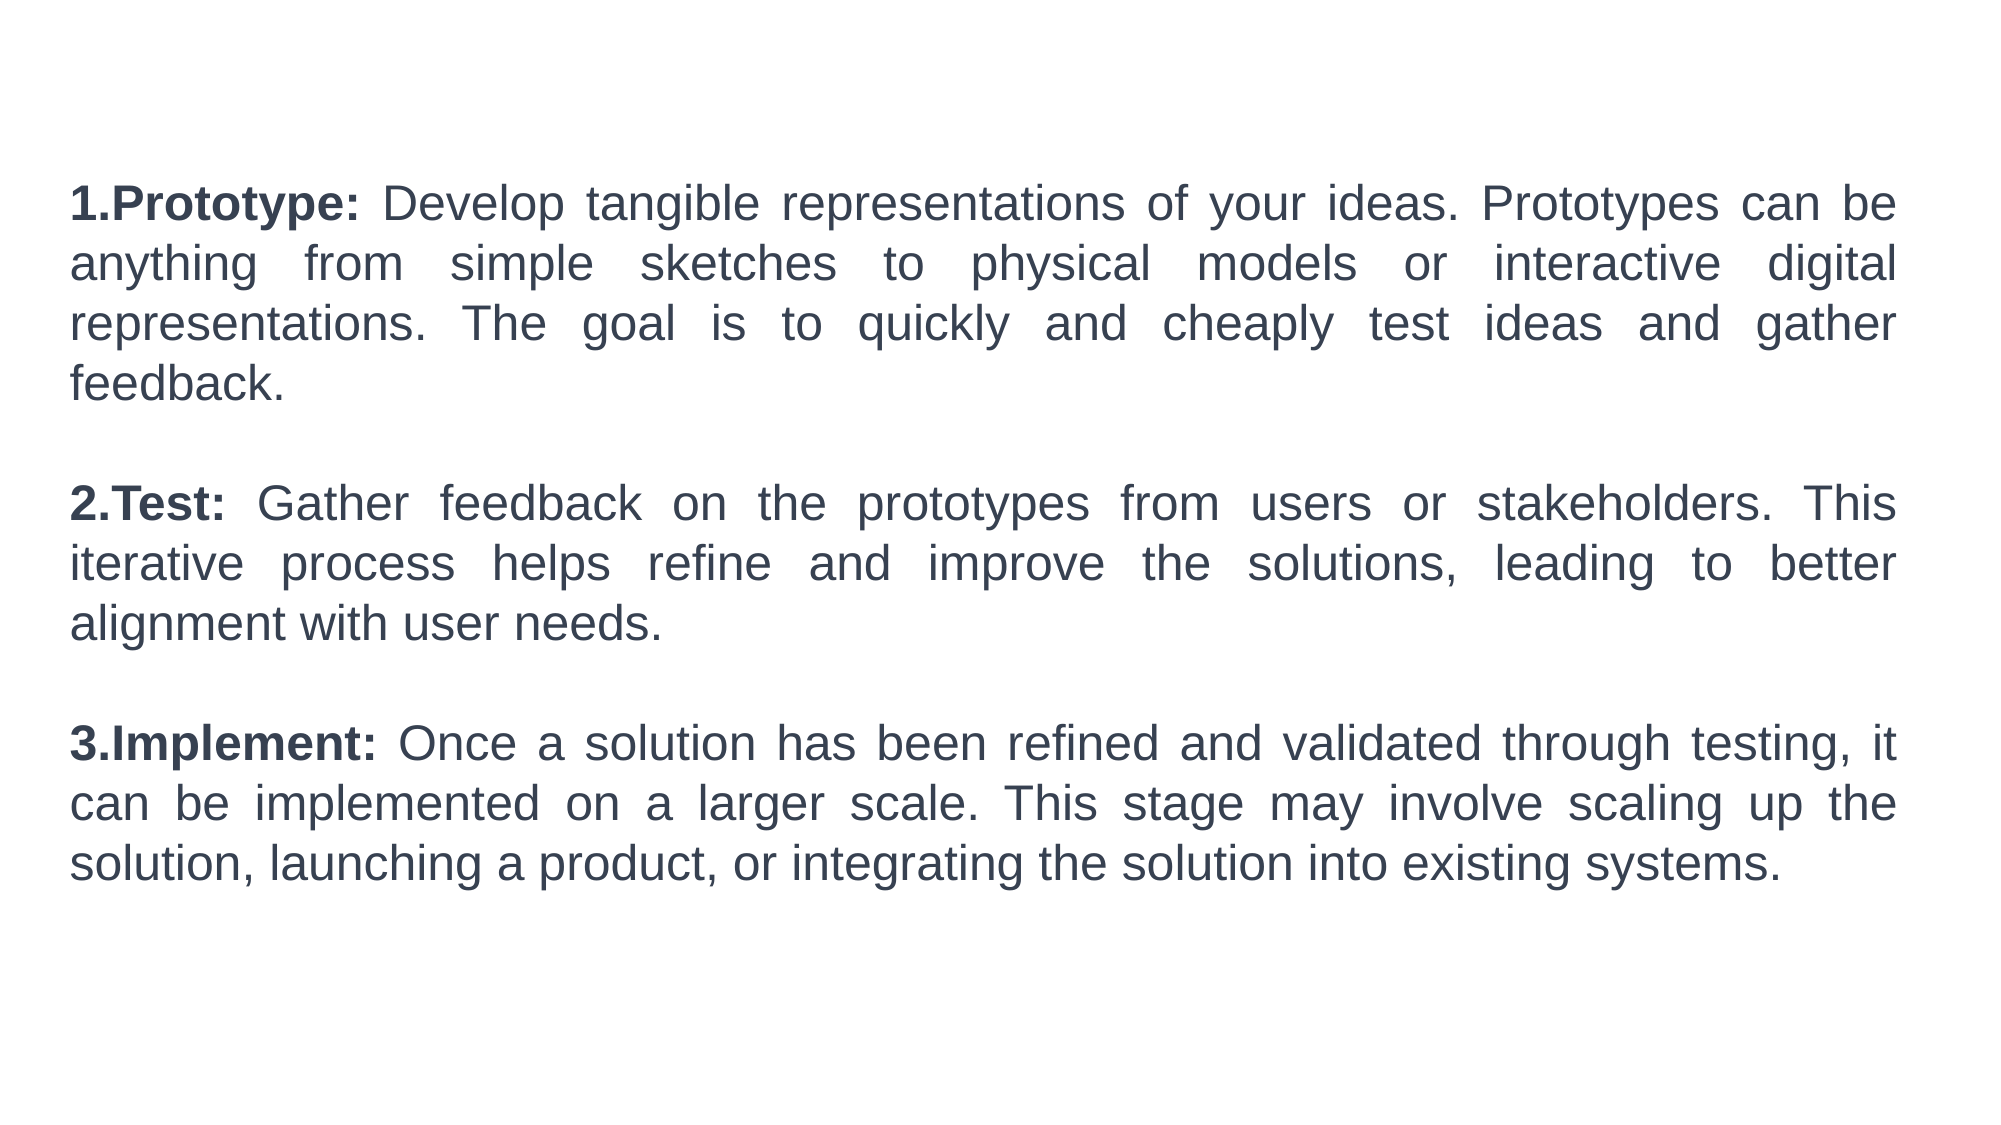

Prototype: Develop tangible representations of your ideas. Prototypes can be anything from simple sketches to physical models or interactive digital representations. The goal is to quickly and cheaply test ideas and gather feedback.

Test: Gather feedback on the prototypes from users or stakeholders. This iterative process helps refine and improve the solutions, leading to better alignment with user needs.

Implement: Once a solution has been refined and validated through testing, it can be implemented on a larger scale. This stage may involve scaling up the solution, launching a product, or integrating the solution into existing systems.